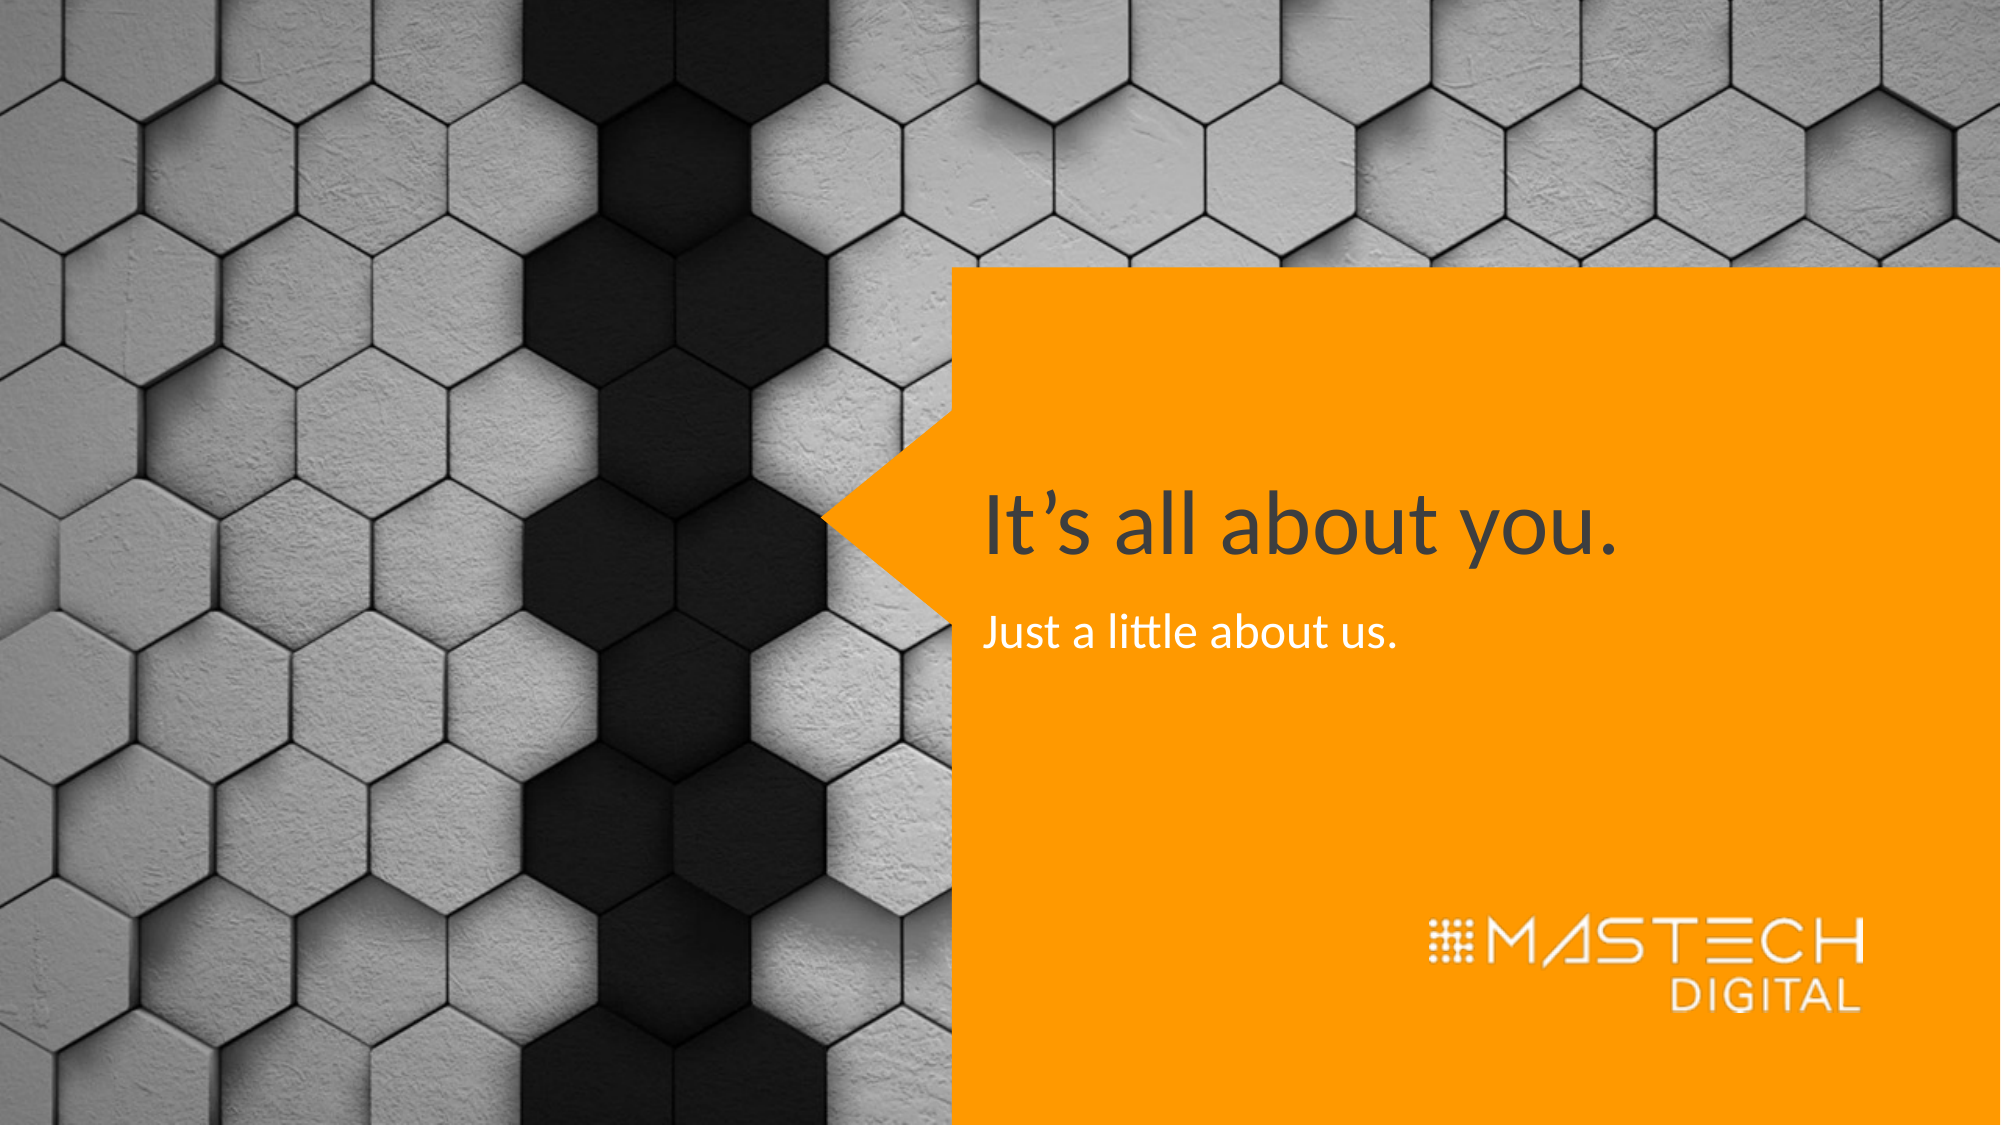

It’s all about you.
Just a little about us.